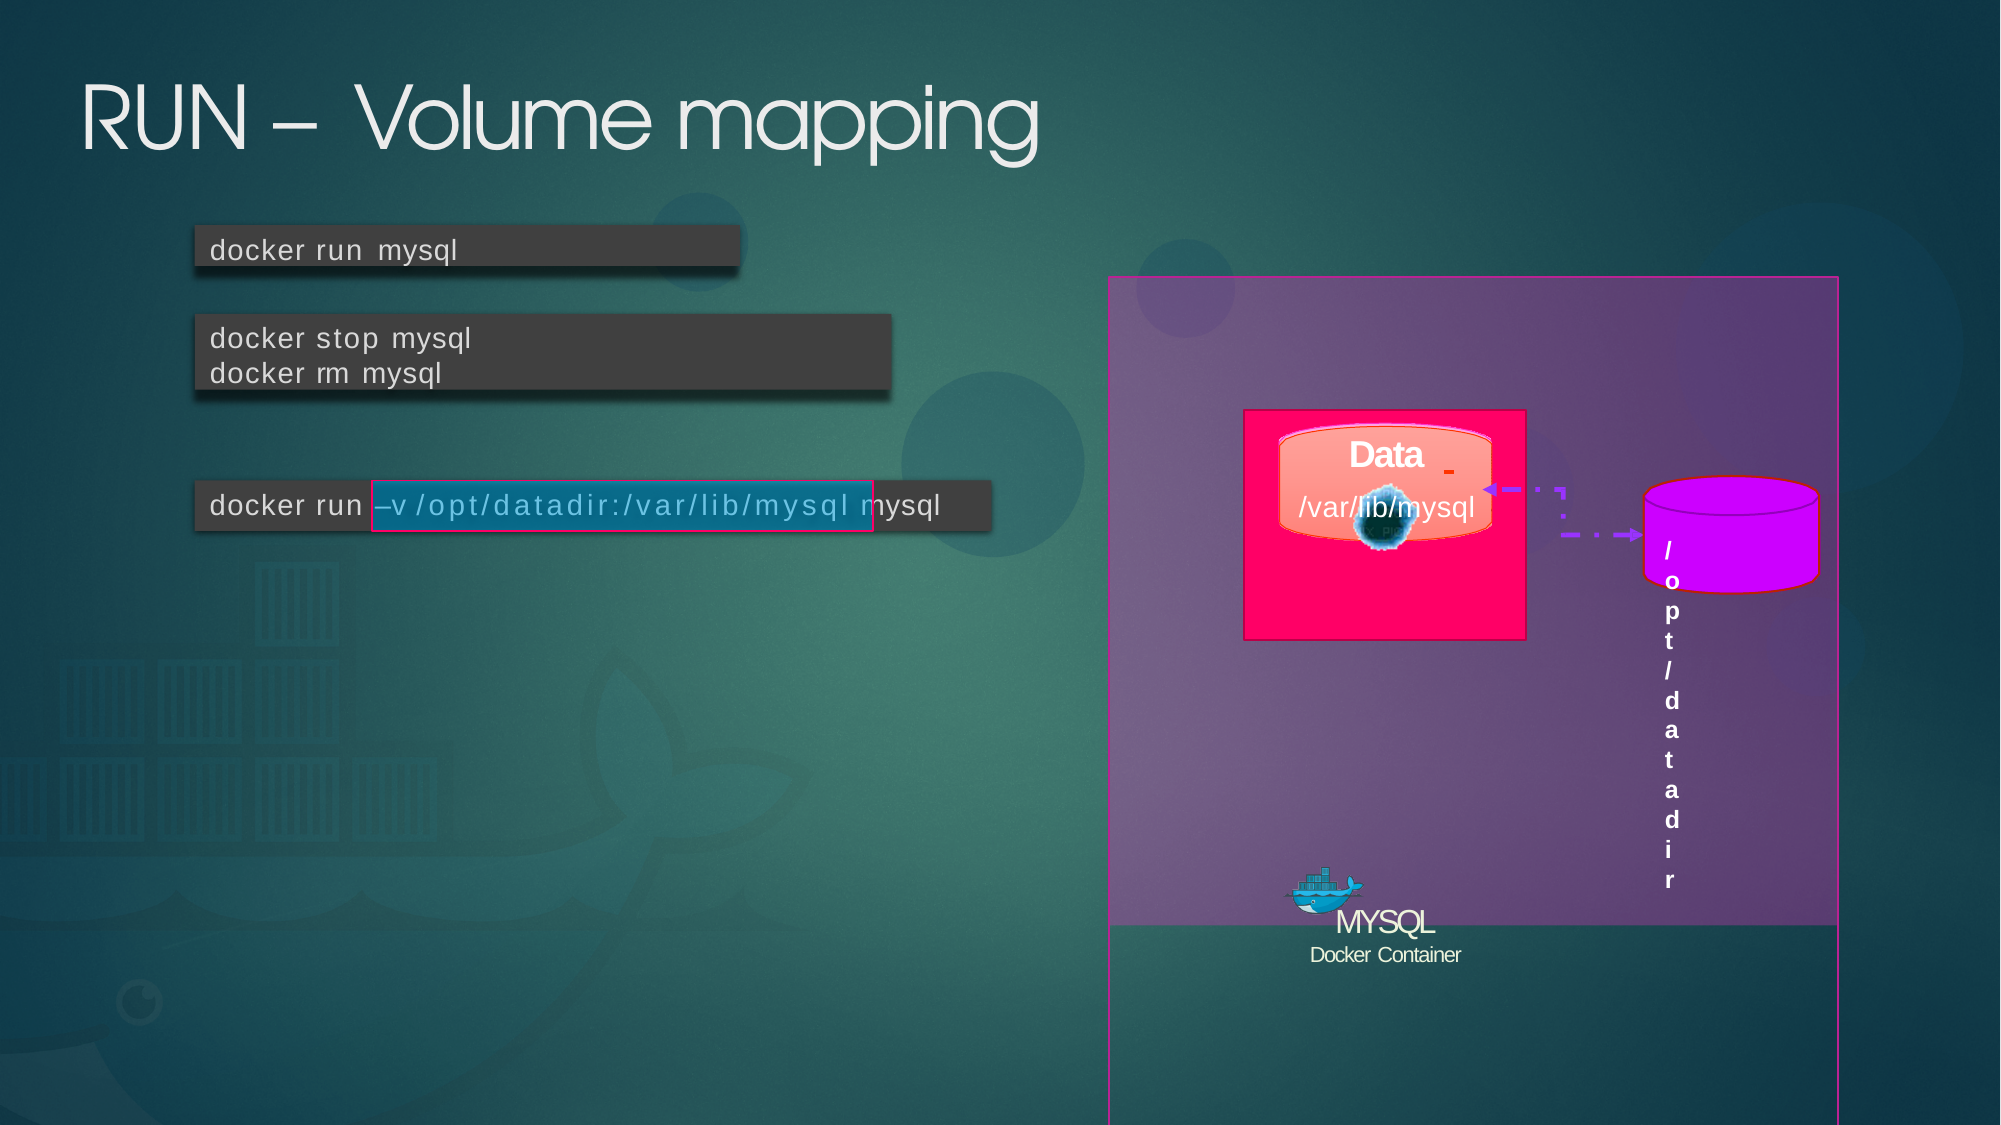

# RUN – Volume mapping

docker run mysql

Data
/var/lib/mysql
/opt/datadir
MYSQL
Docker Container

Docker Host

docker stop mysql  docker rm mysql

docker run –v /opt/datadir:/var/lib/mysql mysql